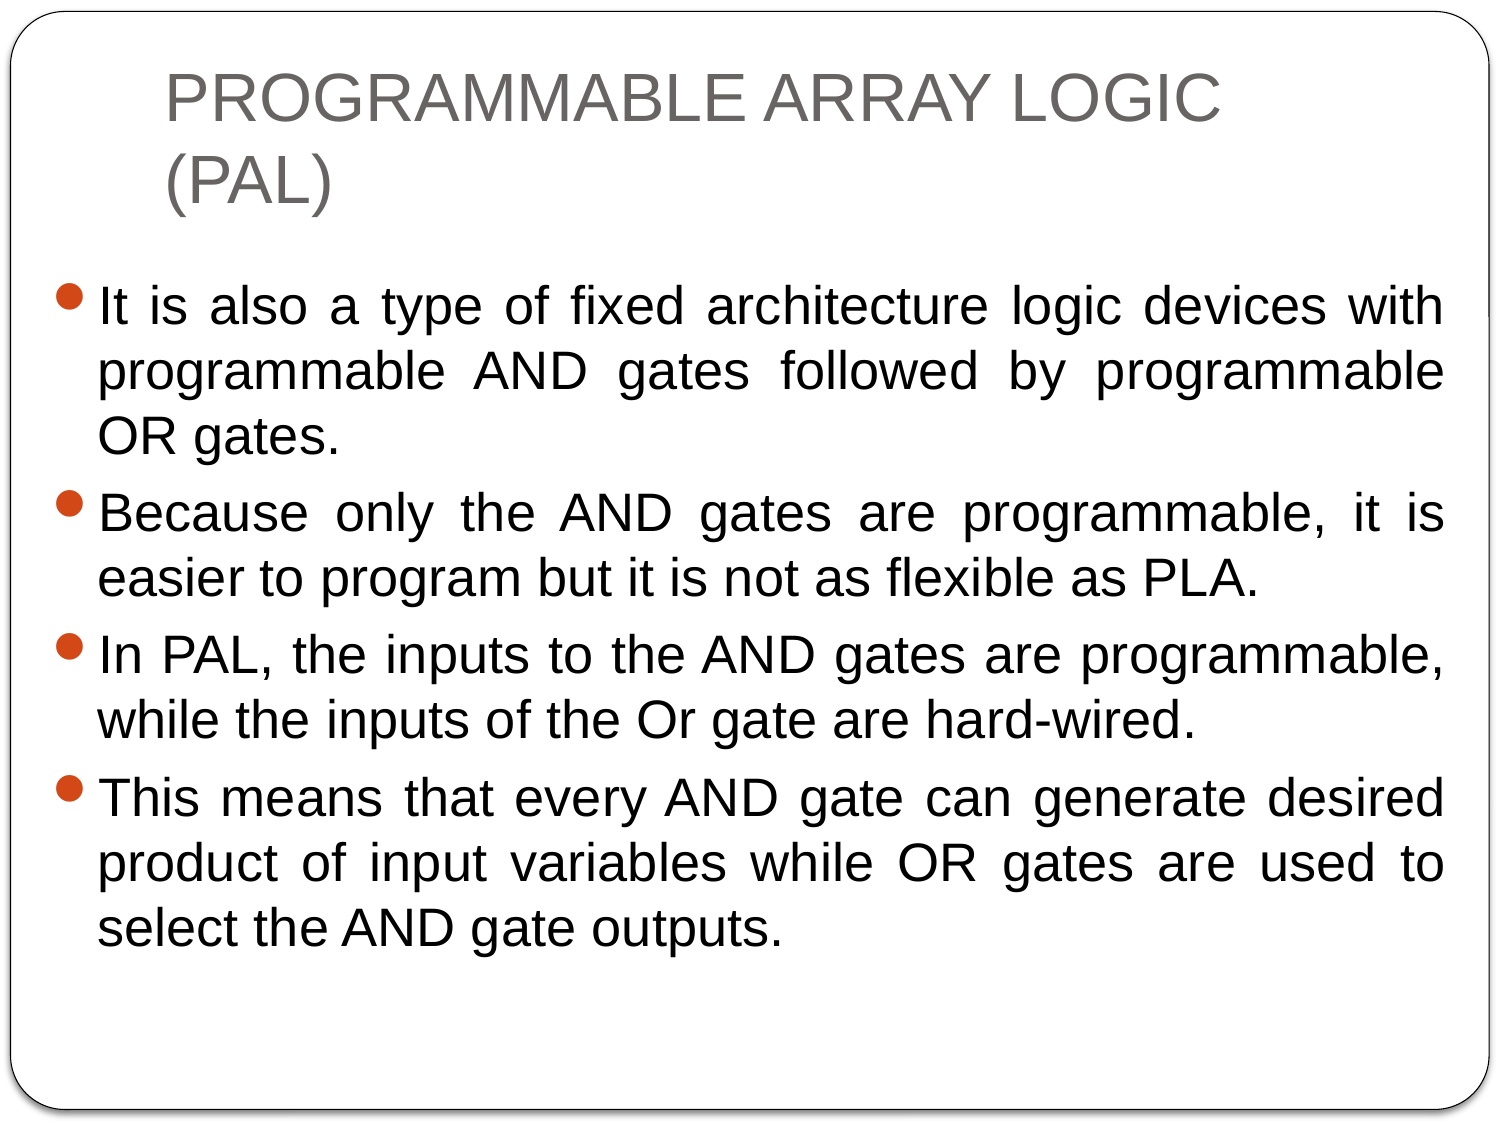

# PROGRAMMABLE ARRAY LOGIC (PAL)
It is also a type of fixed architecture logic devices with programmable AND gates followed by programmable OR gates.
Because only the AND gates are programmable, it is easier to program but it is not as flexible as PLA.
In PAL, the inputs to the AND gates are programmable, while the inputs of the Or gate are hard-wired.
This means that every AND gate can generate desired product of input variables while OR gates are used to select the AND gate outputs.